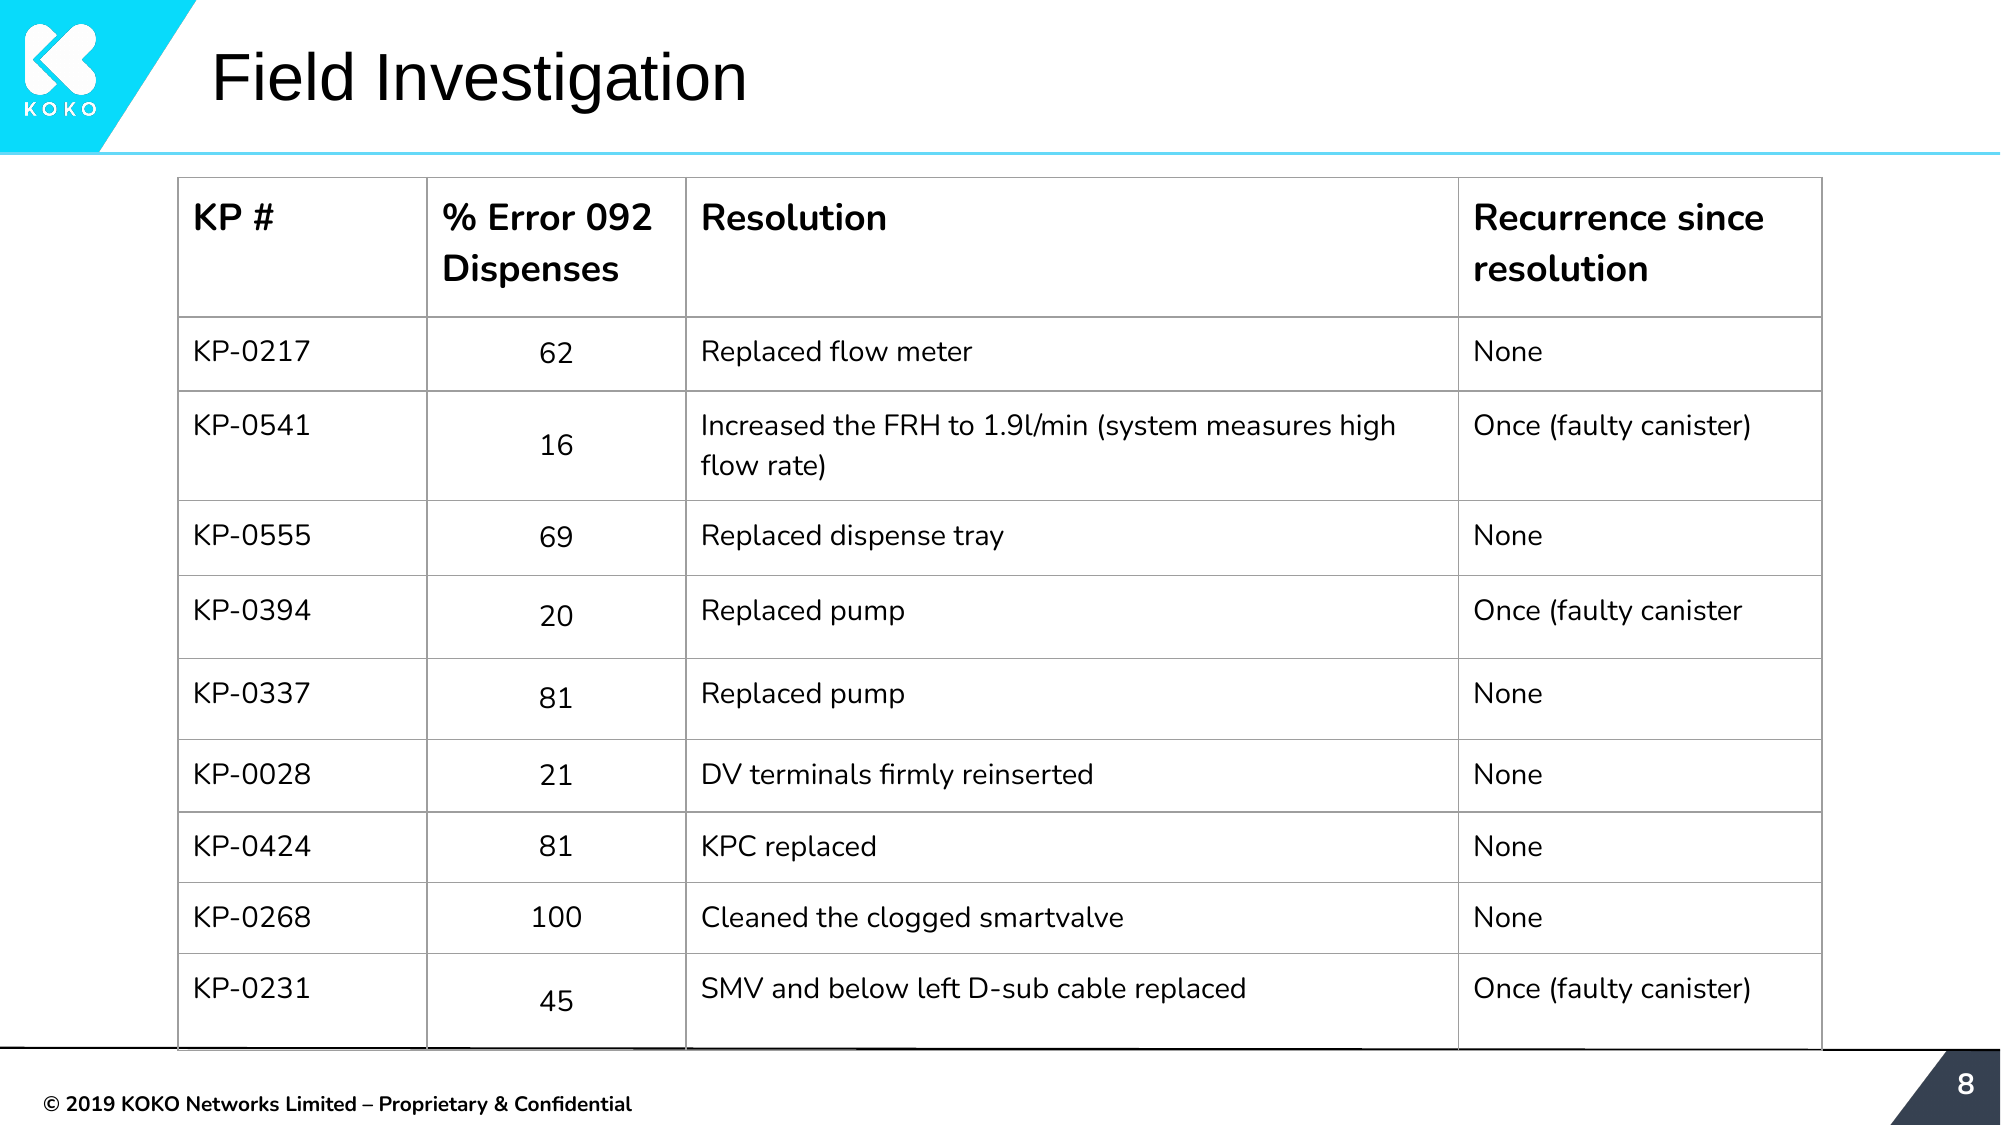

# Field Investigation
| KP # | % Error 092 Dispenses | Resolution | Recurrence since resolution |
| --- | --- | --- | --- |
| KP-0217 | 62 | Replaced flow meter | None |
| KP-0541 | 16 | Increased the FRH to 1.9l/min (system measures high flow rate) | Once (faulty canister) |
| KP-0555 | 69 | Replaced dispense tray | None |
| KP-0394 | 20 | Replaced pump | Once (faulty canister |
| KP-0337 | 81 | Replaced pump | None |
| KP-0028 | 21 | DV terminals firmly reinserted | None |
| KP-0424 | 81 | KPC replaced | None |
| KP-0268 | 100 | Cleaned the clogged smartvalve | None |
| KP-0231 | 45 | SMV and below left D-sub cable replaced | Once (faulty canister) |
8